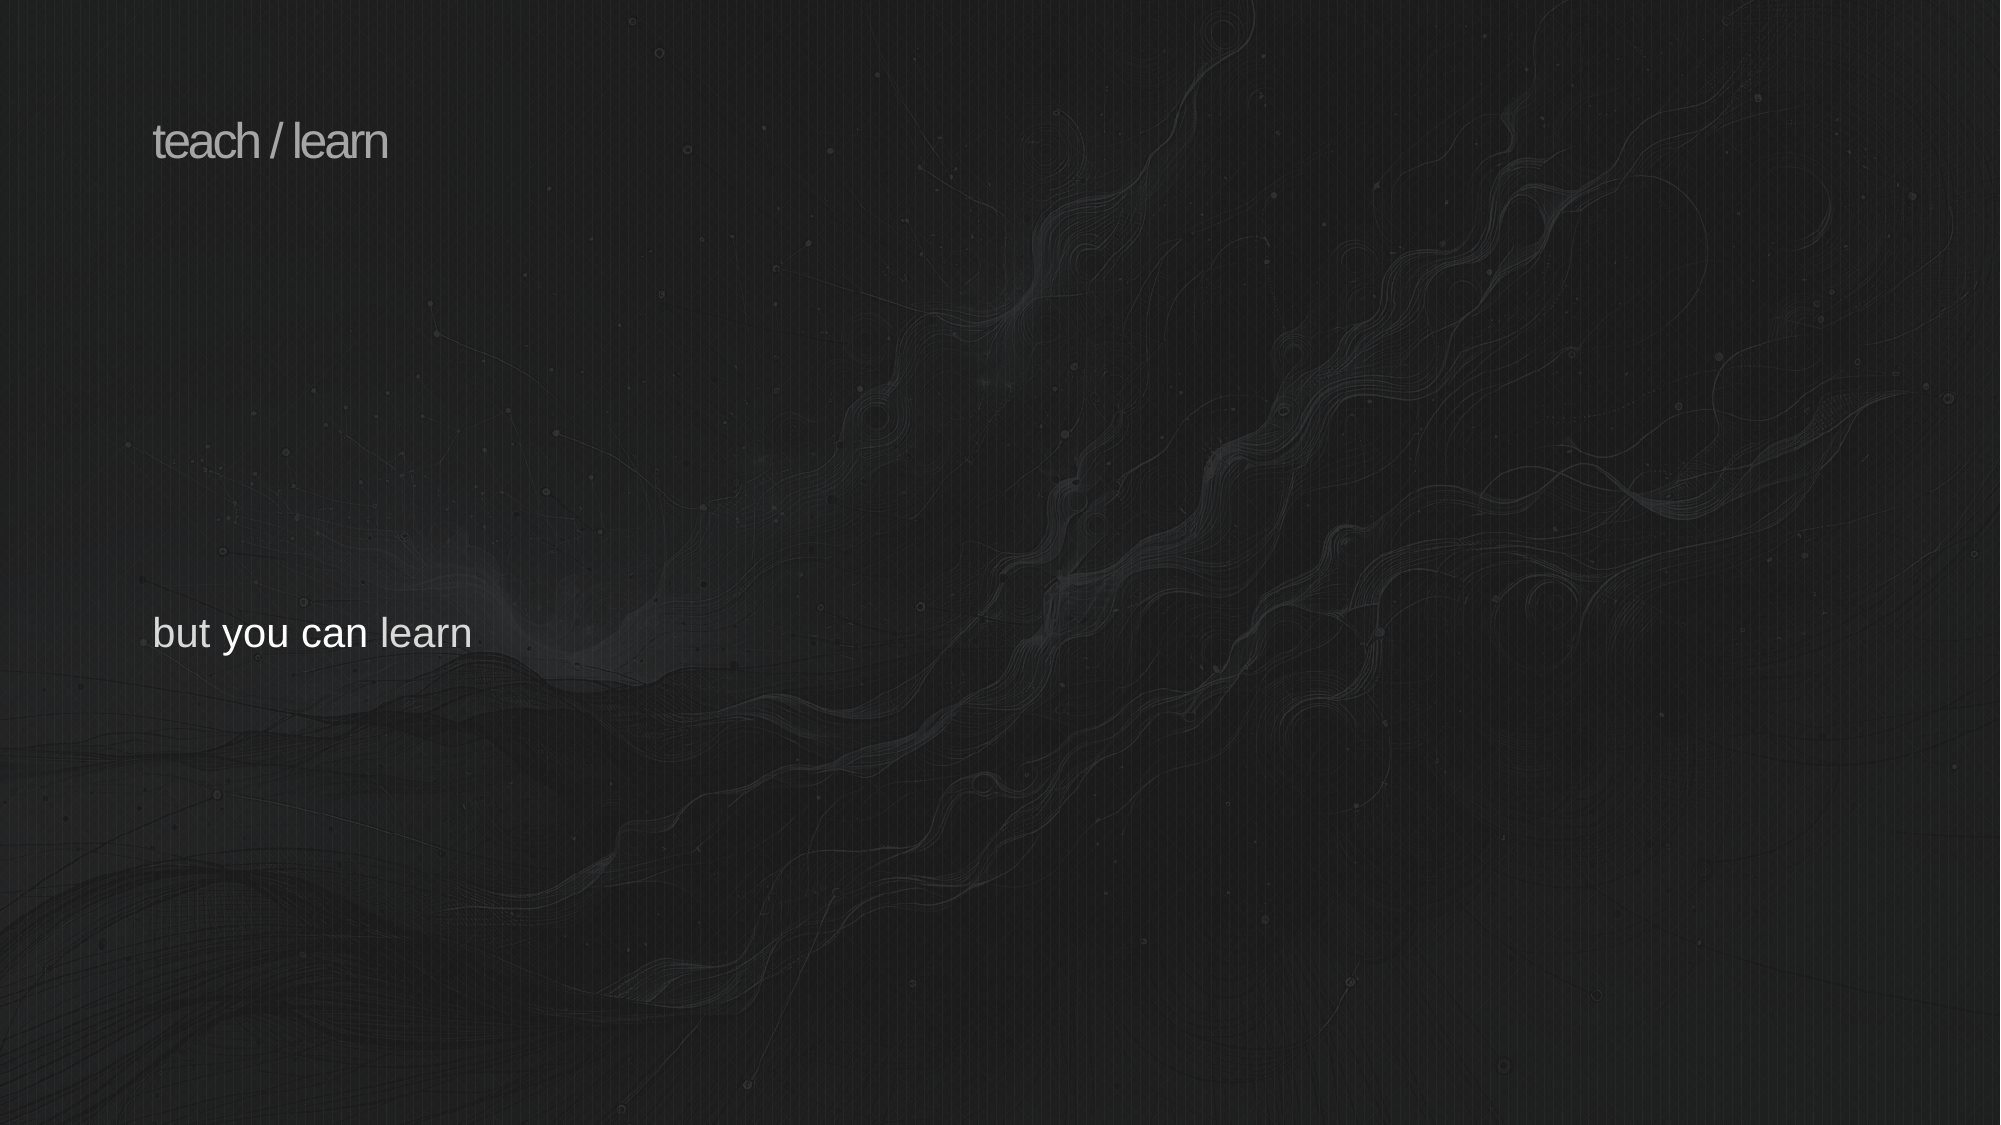

# teach / learn
but you can learn